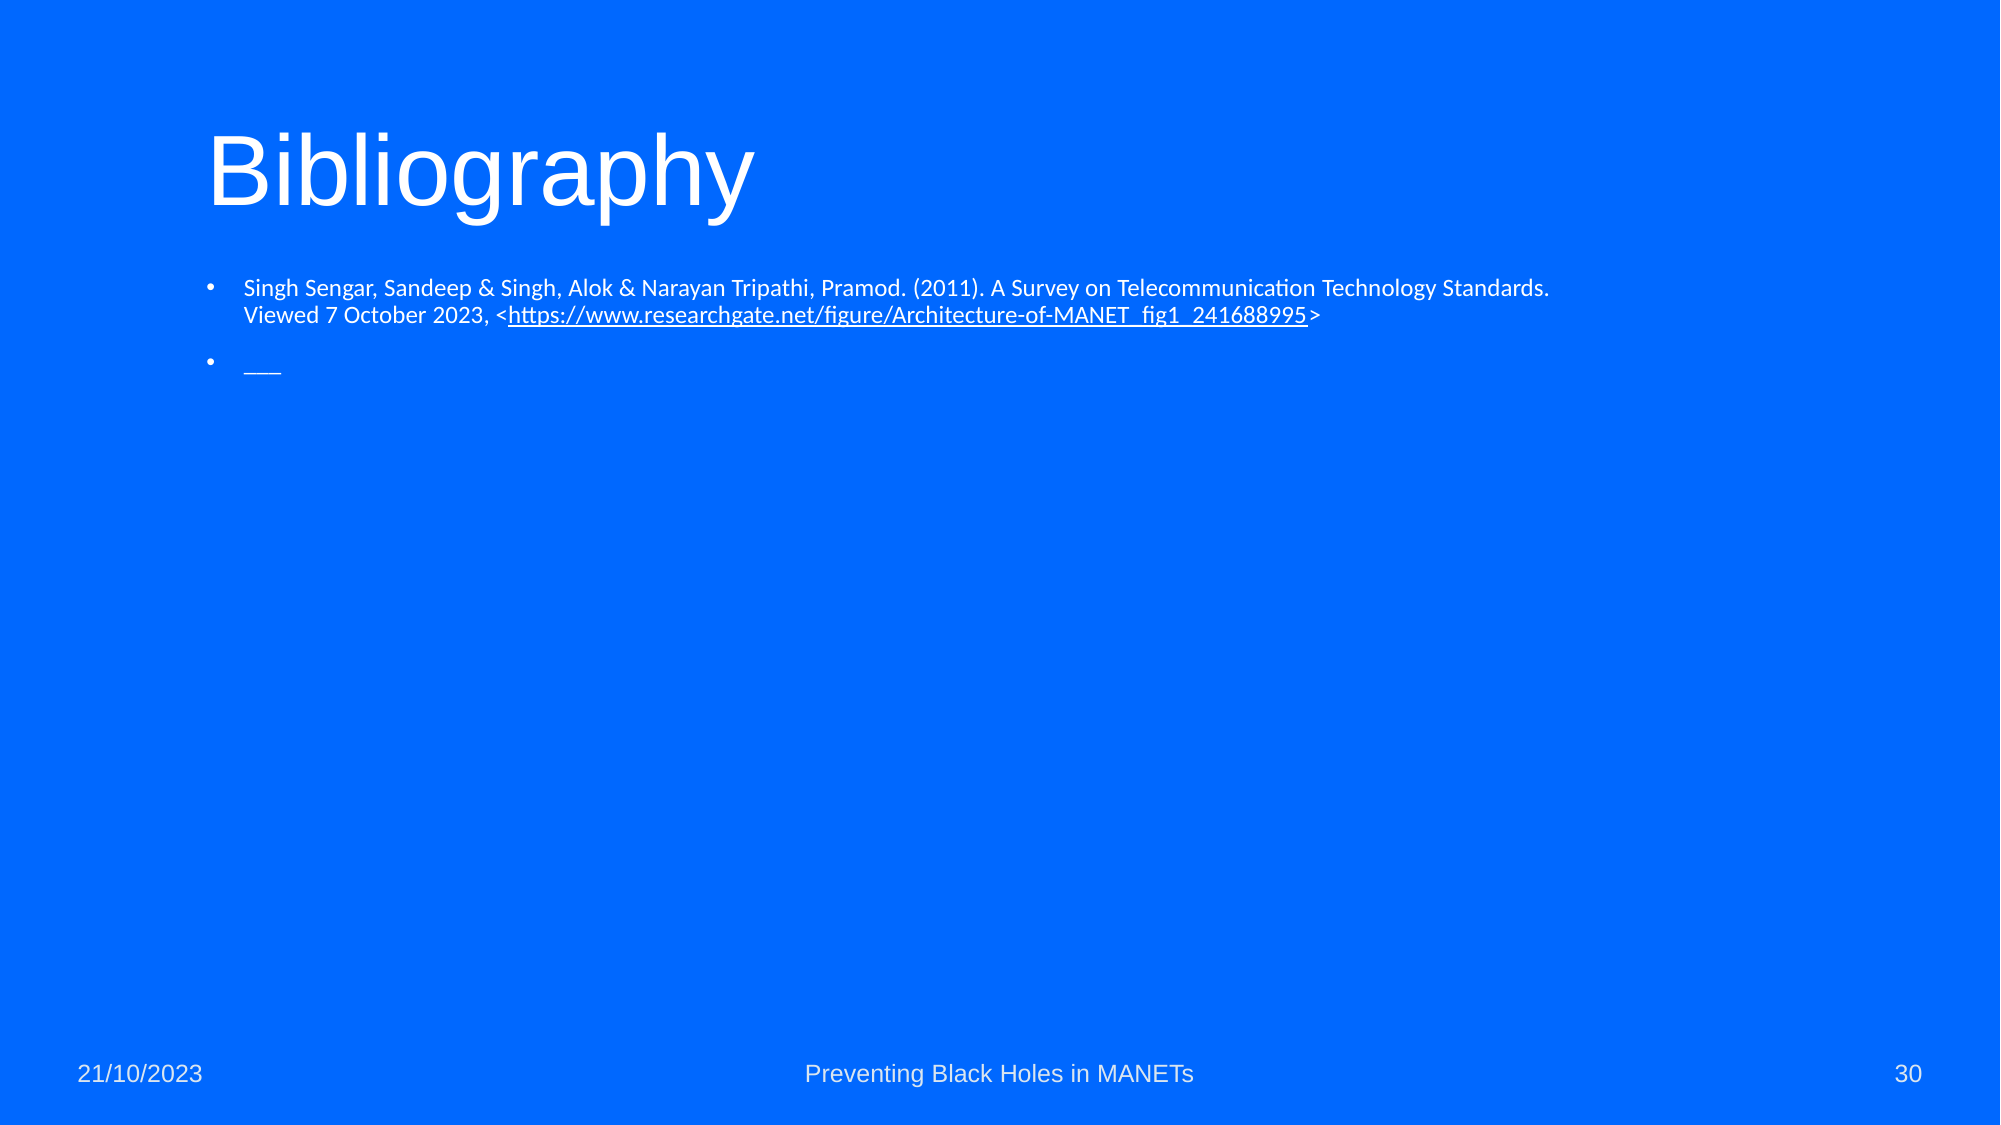

# Bibliography
Singh Sengar, Sandeep & Singh, Alok & Narayan Tripathi, Pramod. (2011). A Survey on Telecommunication Technology Standards.
Viewed 7 October 2023, <https://www.researchgate.net/figure/Architecture-of-MANET_fig1_241688995>
___

21/10/2023
Preventing Black Holes in MANETs
30